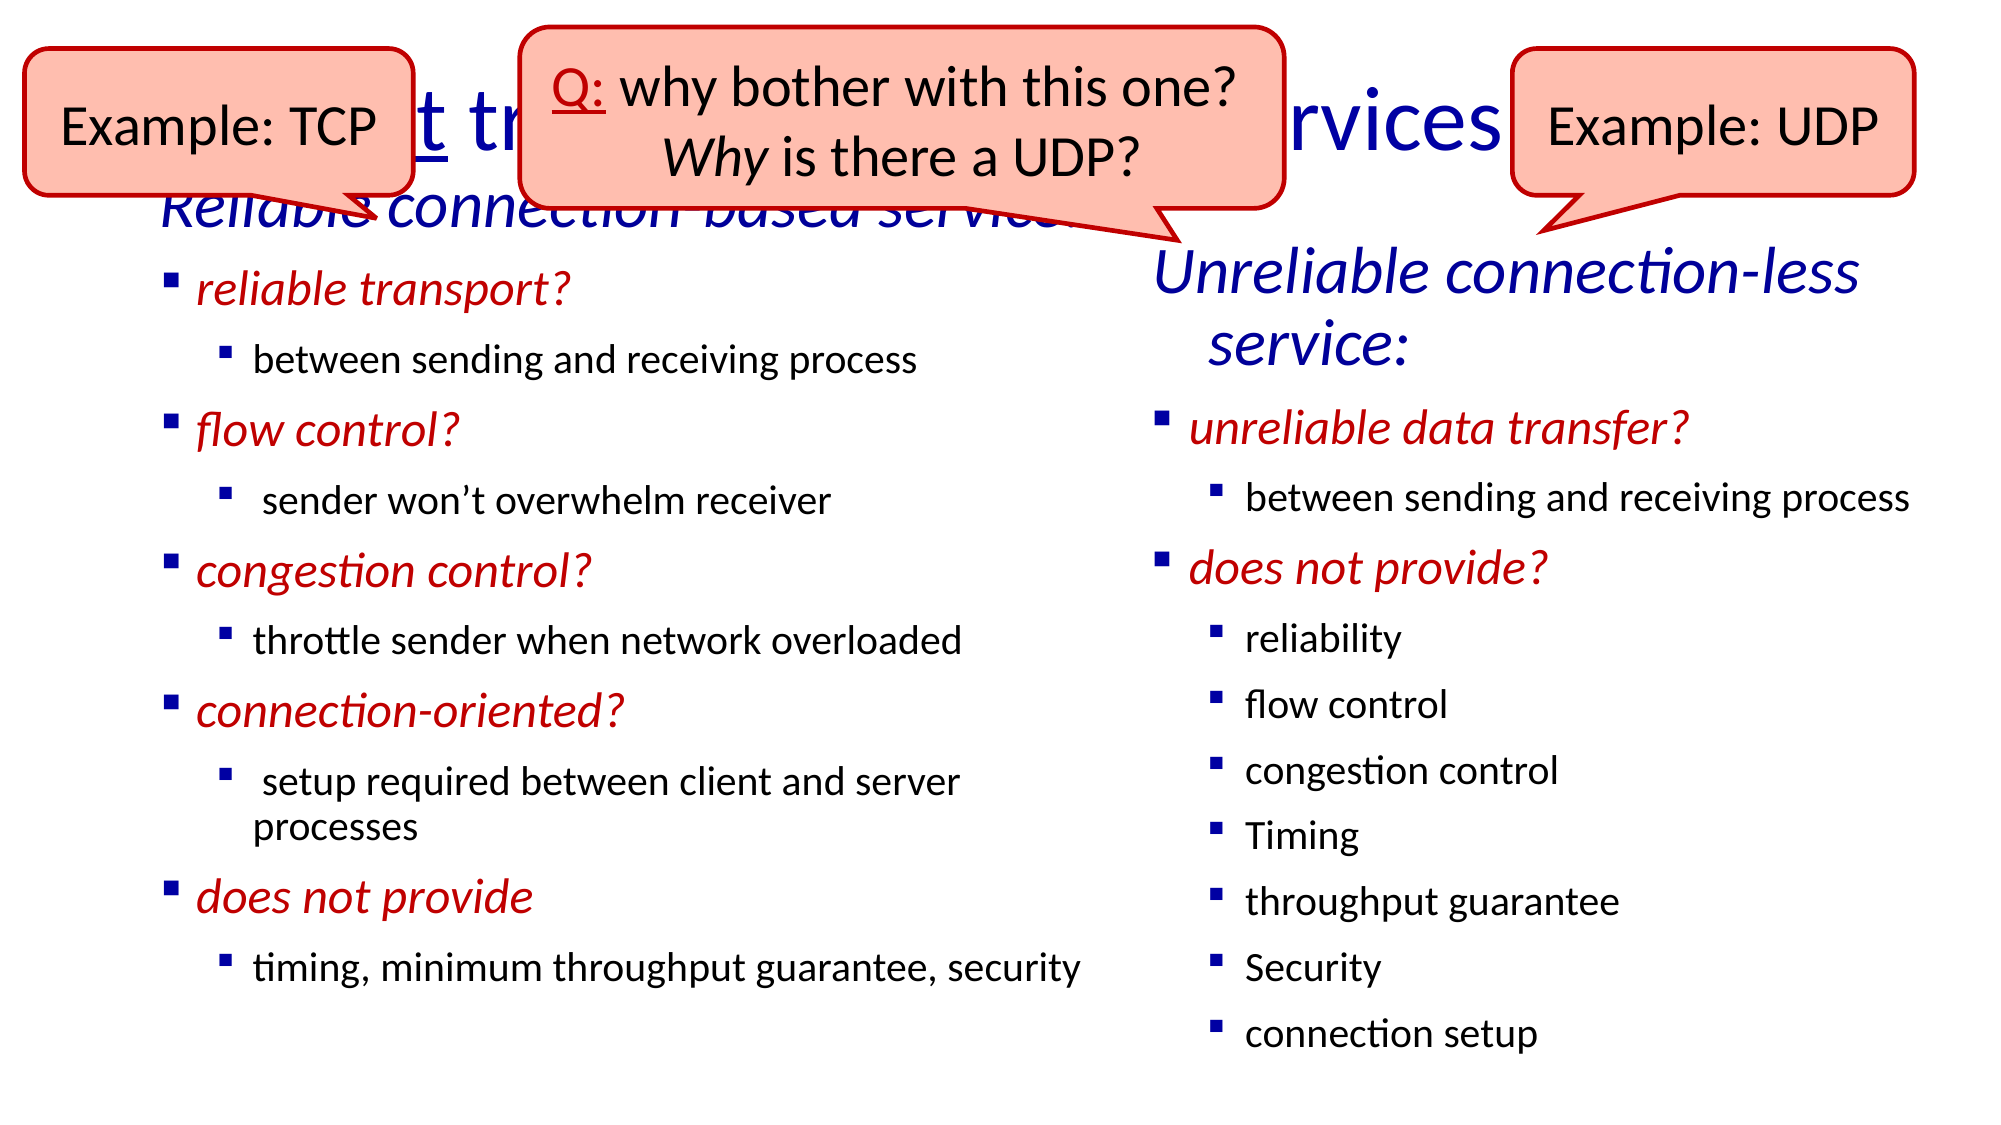

Q: why bother with this one?  Why is there a UDP?
# Internet transport protocols services
Example: TCP
Example: UDP
Reliable connection-based service:
reliable transport?
between sending and receiving process
flow control?
 sender won’t overwhelm receiver
congestion control?
throttle sender when network overloaded
connection-oriented?
 setup required between client and server processes
does not provide
timing, minimum throughput guarantee, security

Unreliable connection-less service:
unreliable data transfer?
between sending and receiving process
does not provide?
reliability
flow control
congestion control
Timing
throughput guarantee
Security
connection setup